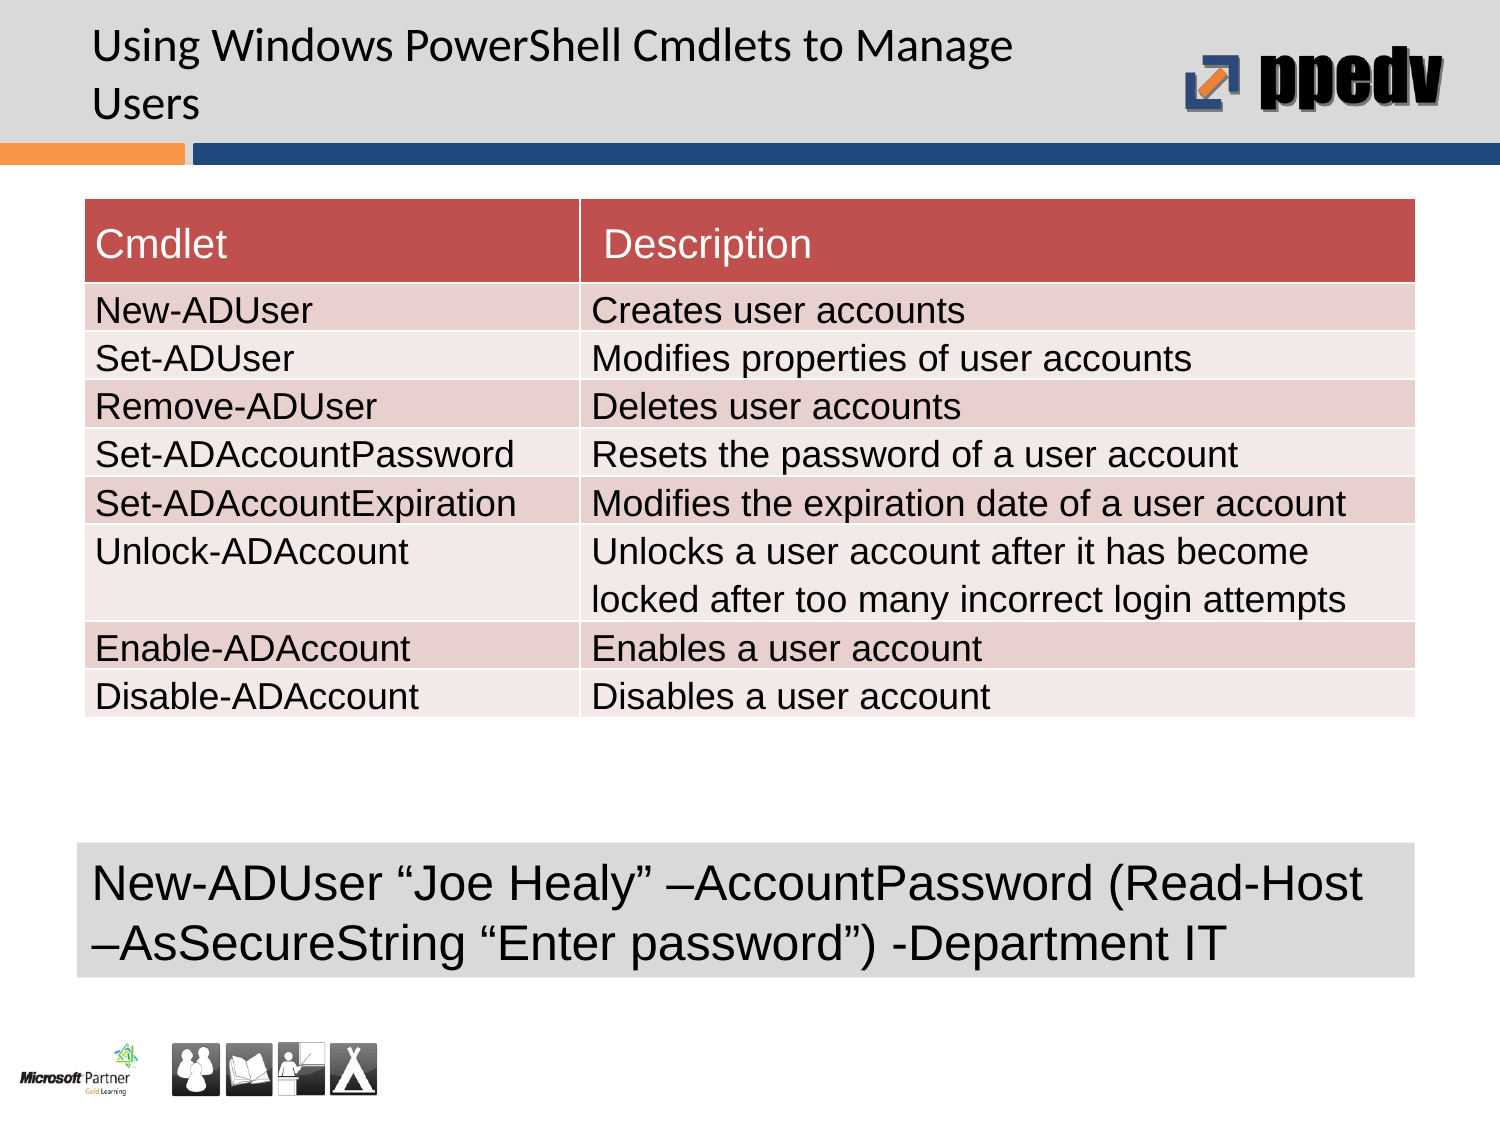

# Using Windows PowerShell Cmdlets to Manage Users
| Cmdlet | Description |
| --- | --- |
| New-ADUser | Creates user accounts |
| Set-ADUser | Modifies properties of user accounts |
| Remove-ADUser | Deletes user accounts |
| Set-ADAccountPassword | Resets the password of a user account |
| Set-ADAccountExpiration | Modifies the expiration date of a user account |
| Unlock-ADAccount | Unlocks a user account after it has become locked after too many incorrect login attempts |
| Enable-ADAccount | Enables a user account |
| Disable-ADAccount | Disables a user account |
New-ADUser “Joe Healy” –AccountPassword (Read-Host –AsSecureString “Enter password”) ‑Department IT